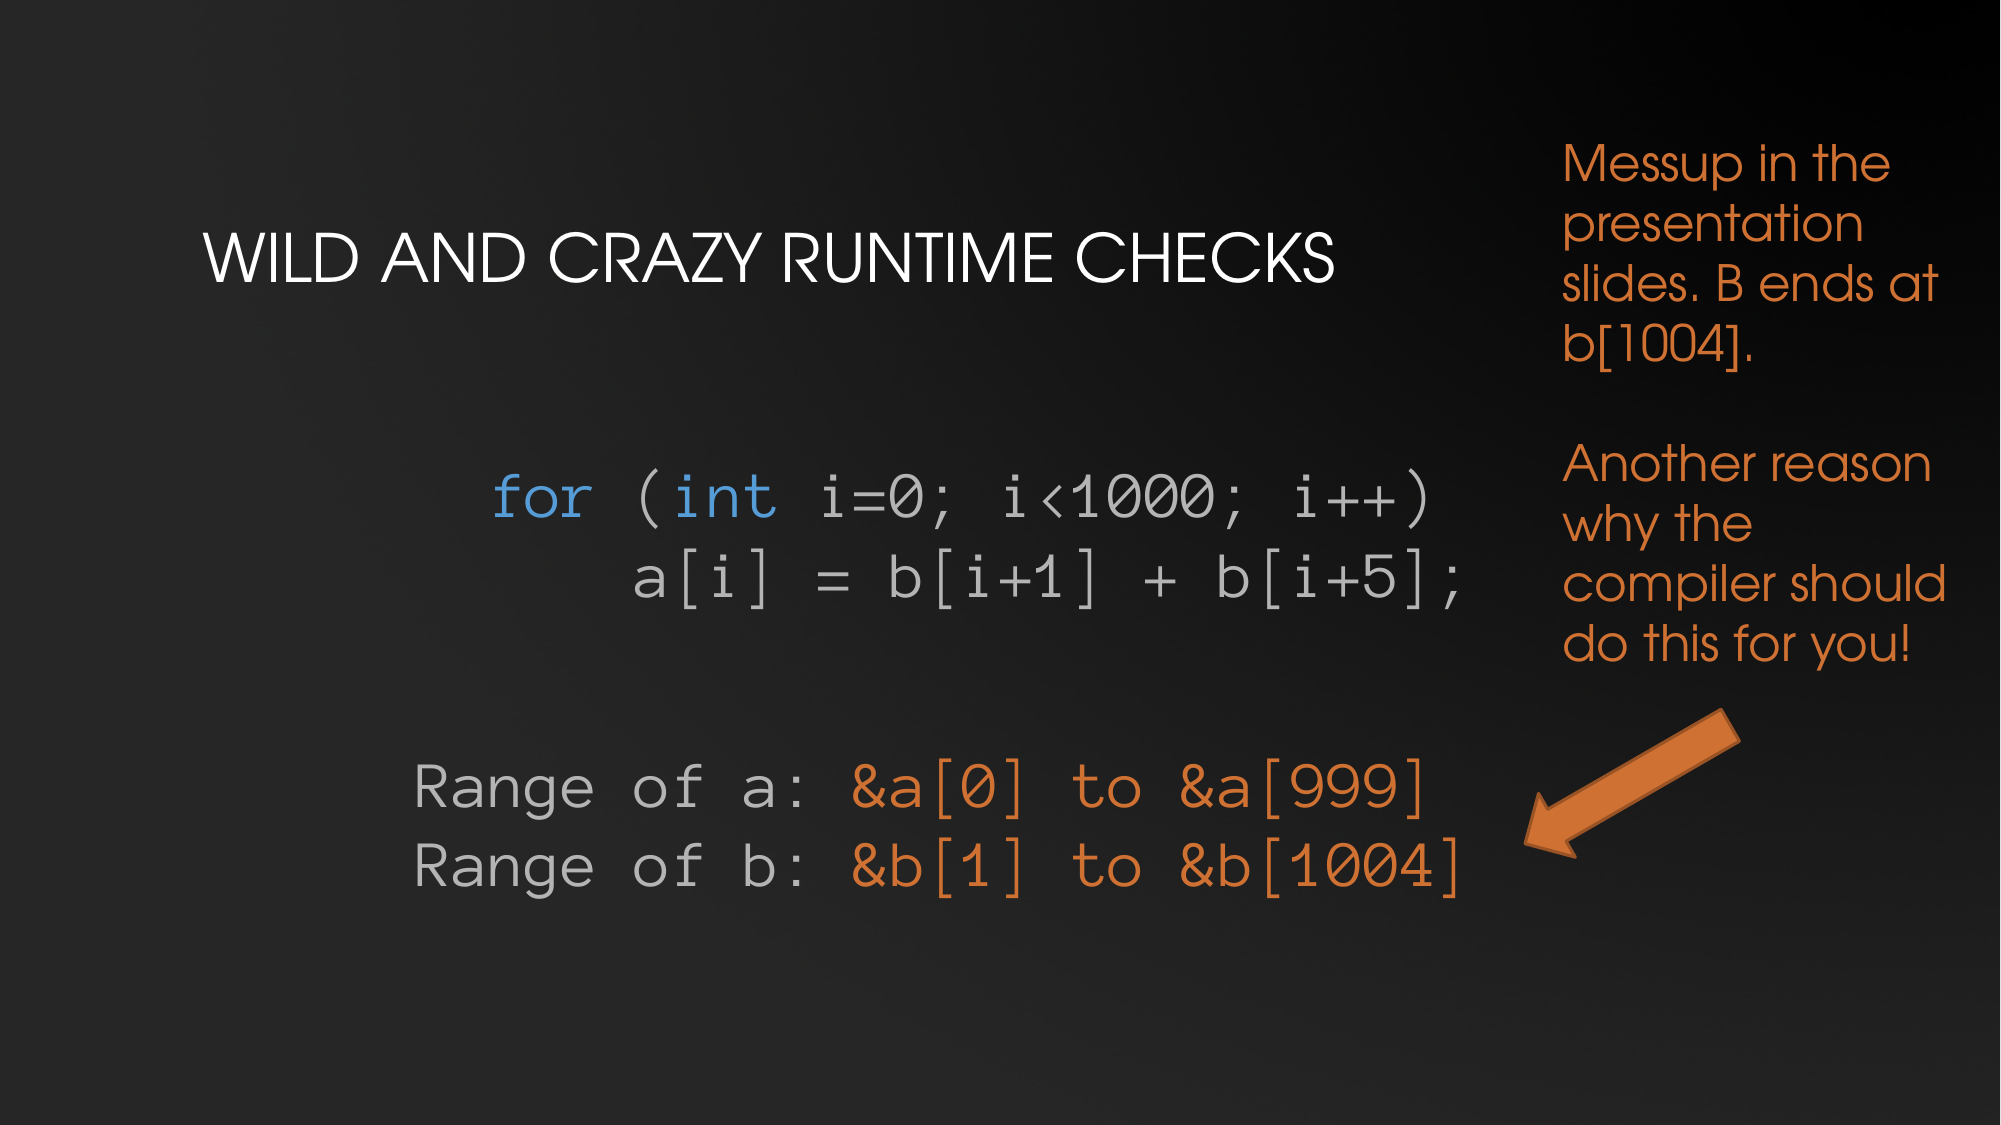

# Wild and crazy runtime checks
Messup in the presentation slides. B ends at b[1004].

Another reason why the compiler should do this for you!

for (int i=0; i<1000; i++)
    a[i] = b[i+1] + b[i+5];

Range of a: &a[0] to &a[999]
Range of b: &b[1] to &b[1004]